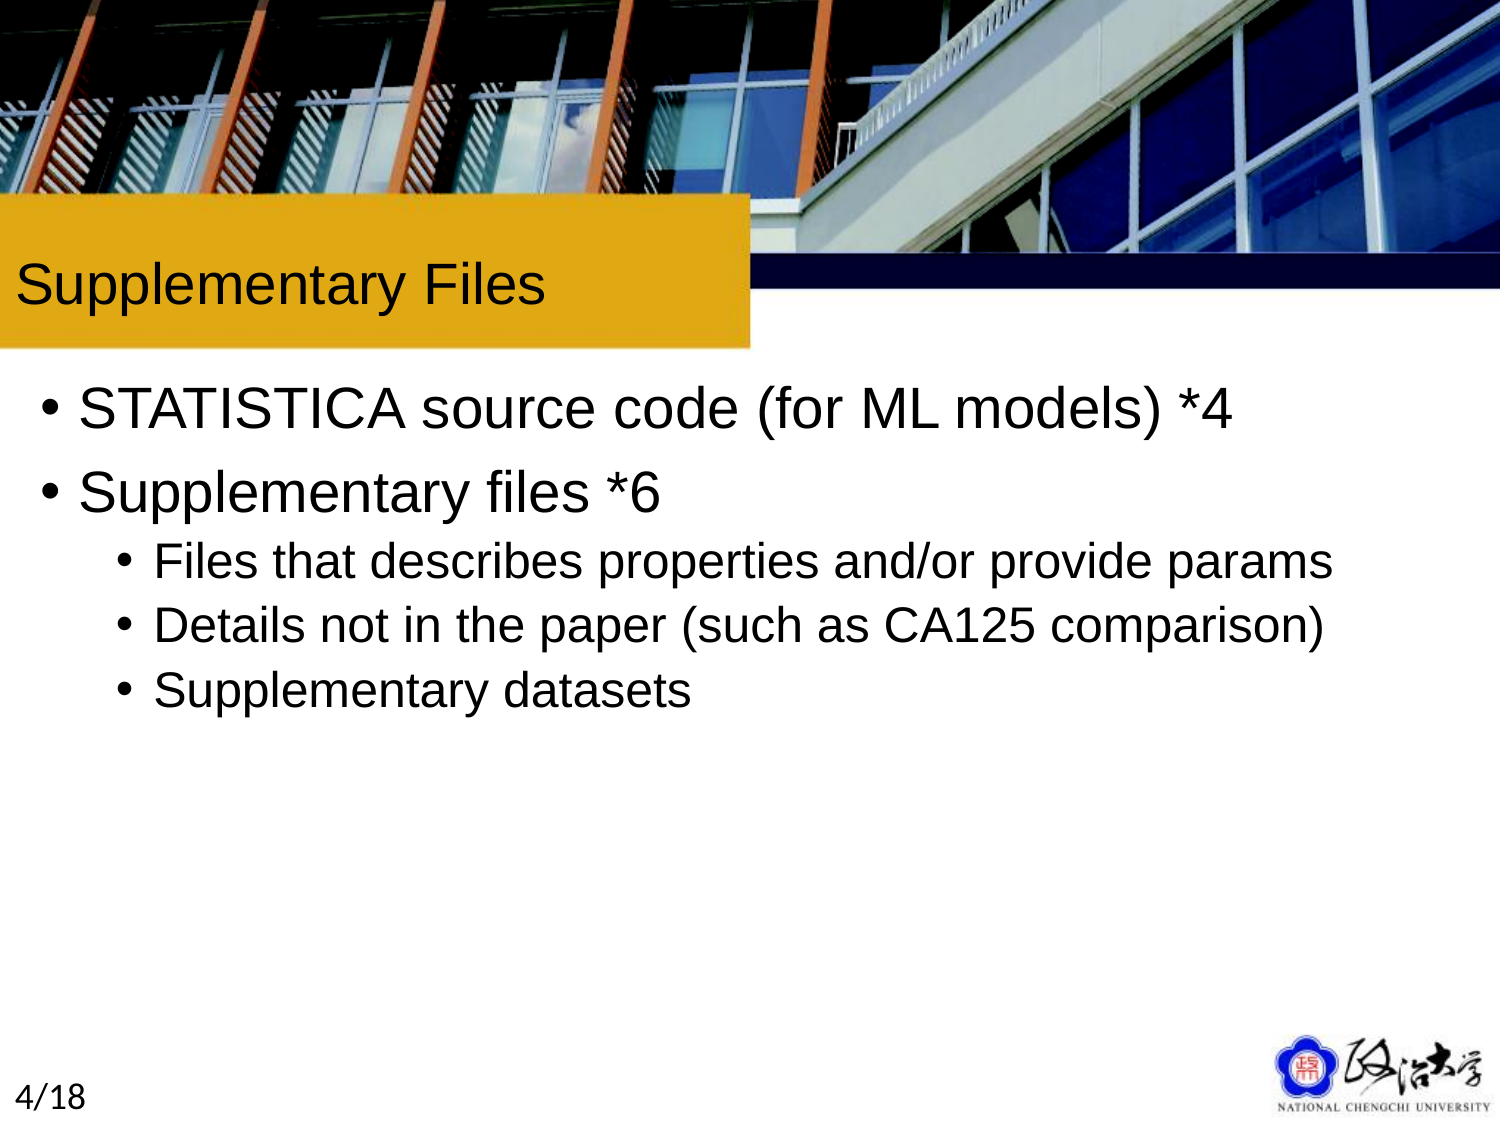

# Supplementary Files
STATISTICA source code (for ML models) *4
Supplementary files *6
Files that describes properties and/or provide params
Details not in the paper (such as CA125 comparison)
Supplementary datasets
4/18